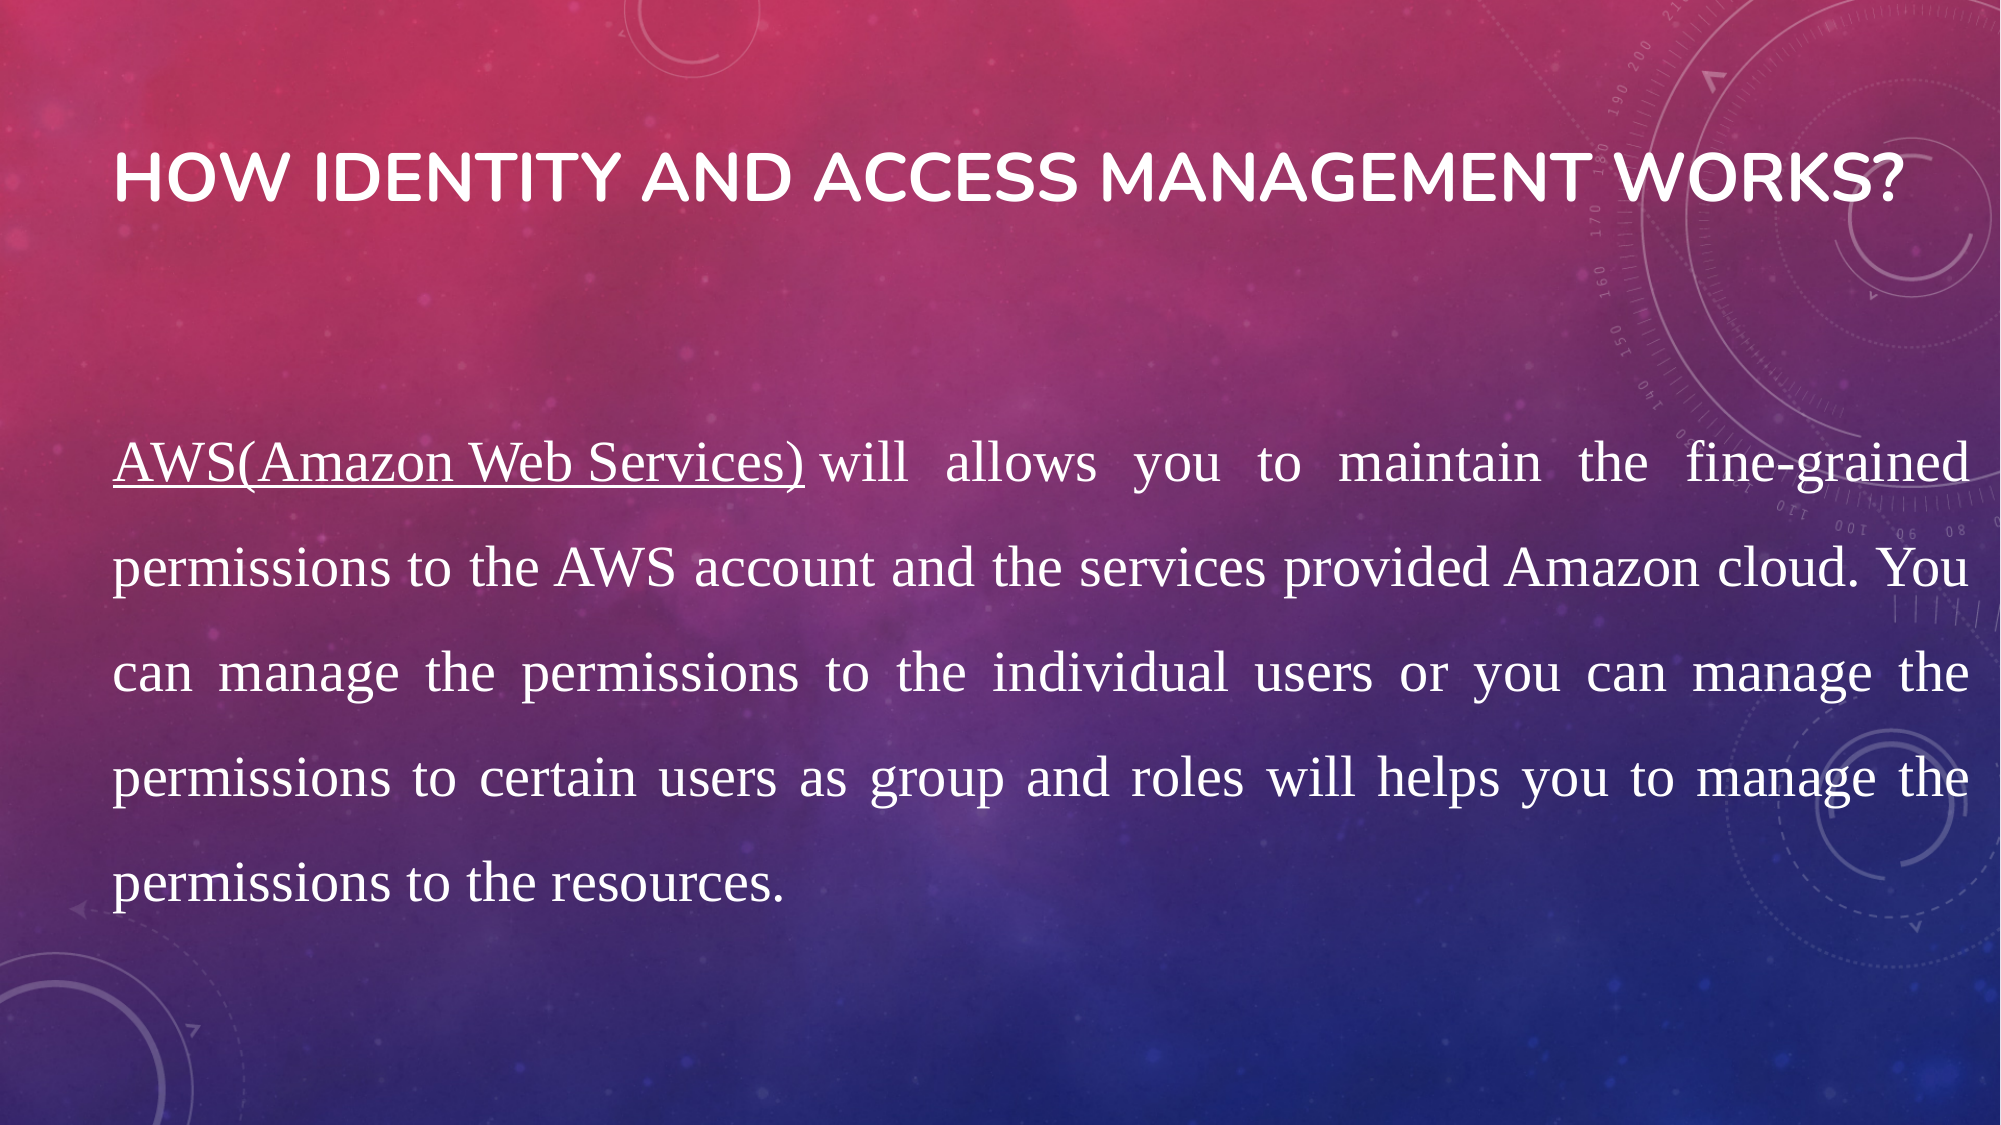

# How Identity and Access Management Works?
AWS(Amazon Web Services) will allows you to maintain the fine-grained permissions to the AWS account and the services provided Amazon cloud. You can manage the permissions to the individual users or you can manage the permissions to certain users as group and roles will helps you to manage the permissions to the resources.